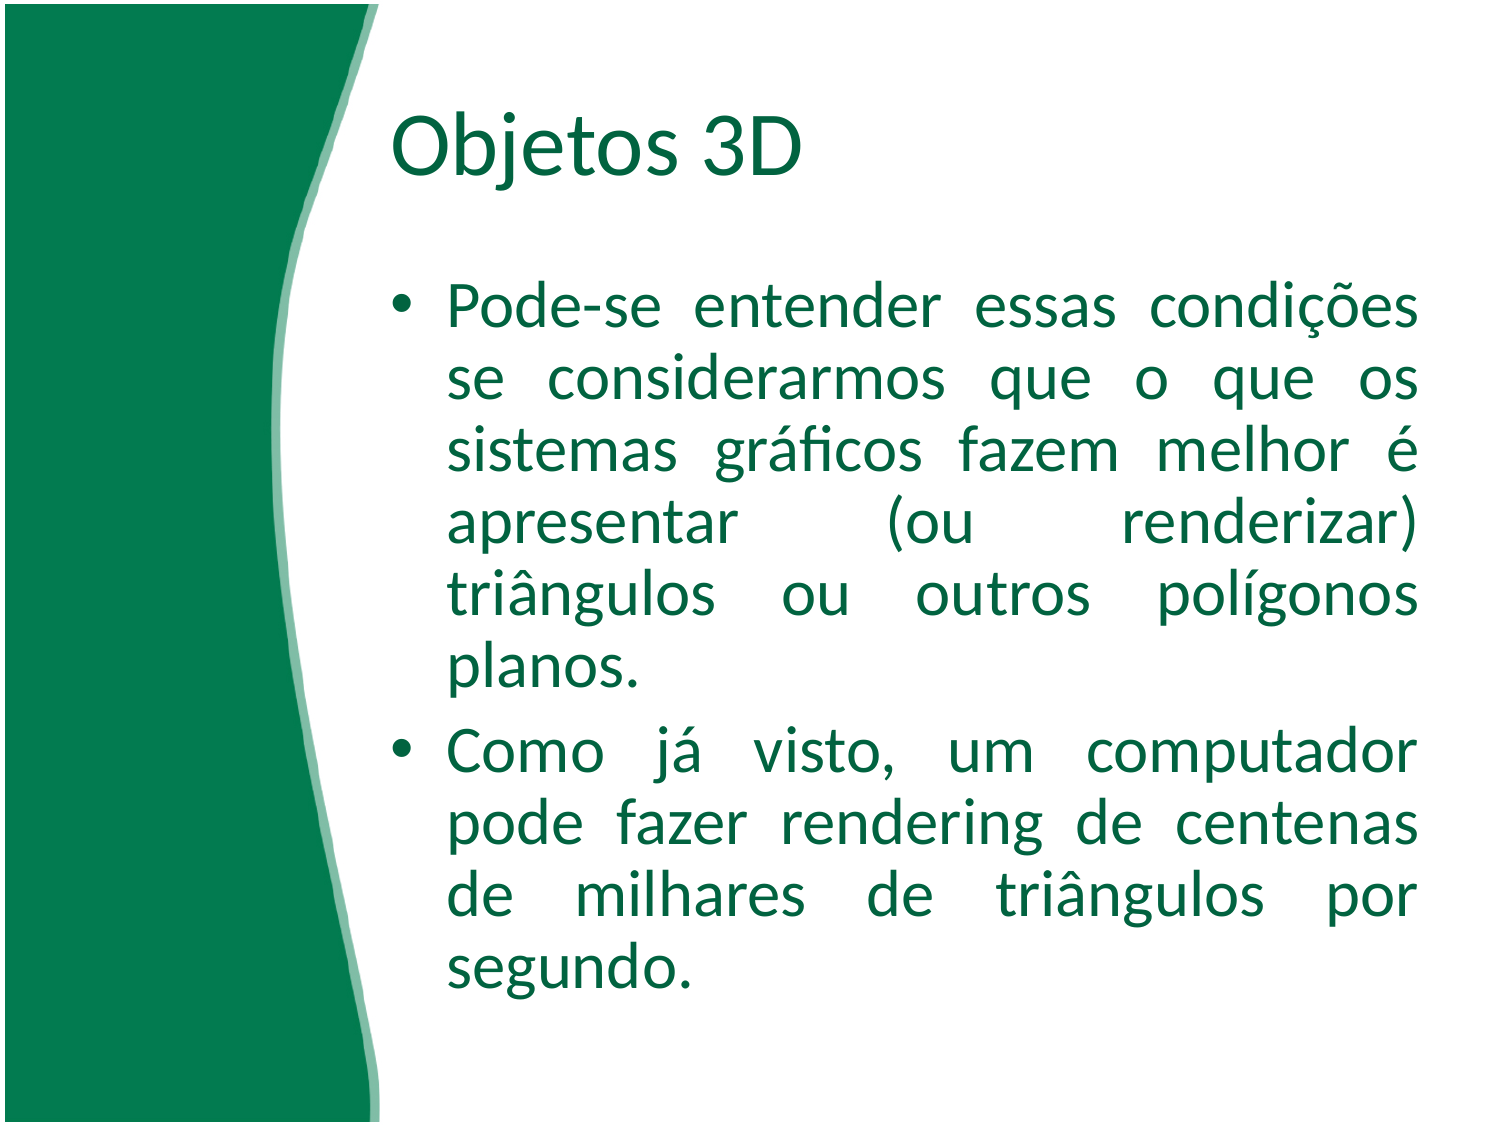

# Objetos 3D
Pode-se entender essas condições se considerarmos que o que os sistemas gráficos fazem melhor é apresentar (ou renderizar) triângulos ou outros polígonos planos.
Como já visto, um computador pode fazer rendering de centenas de milhares de triângulos por segundo.